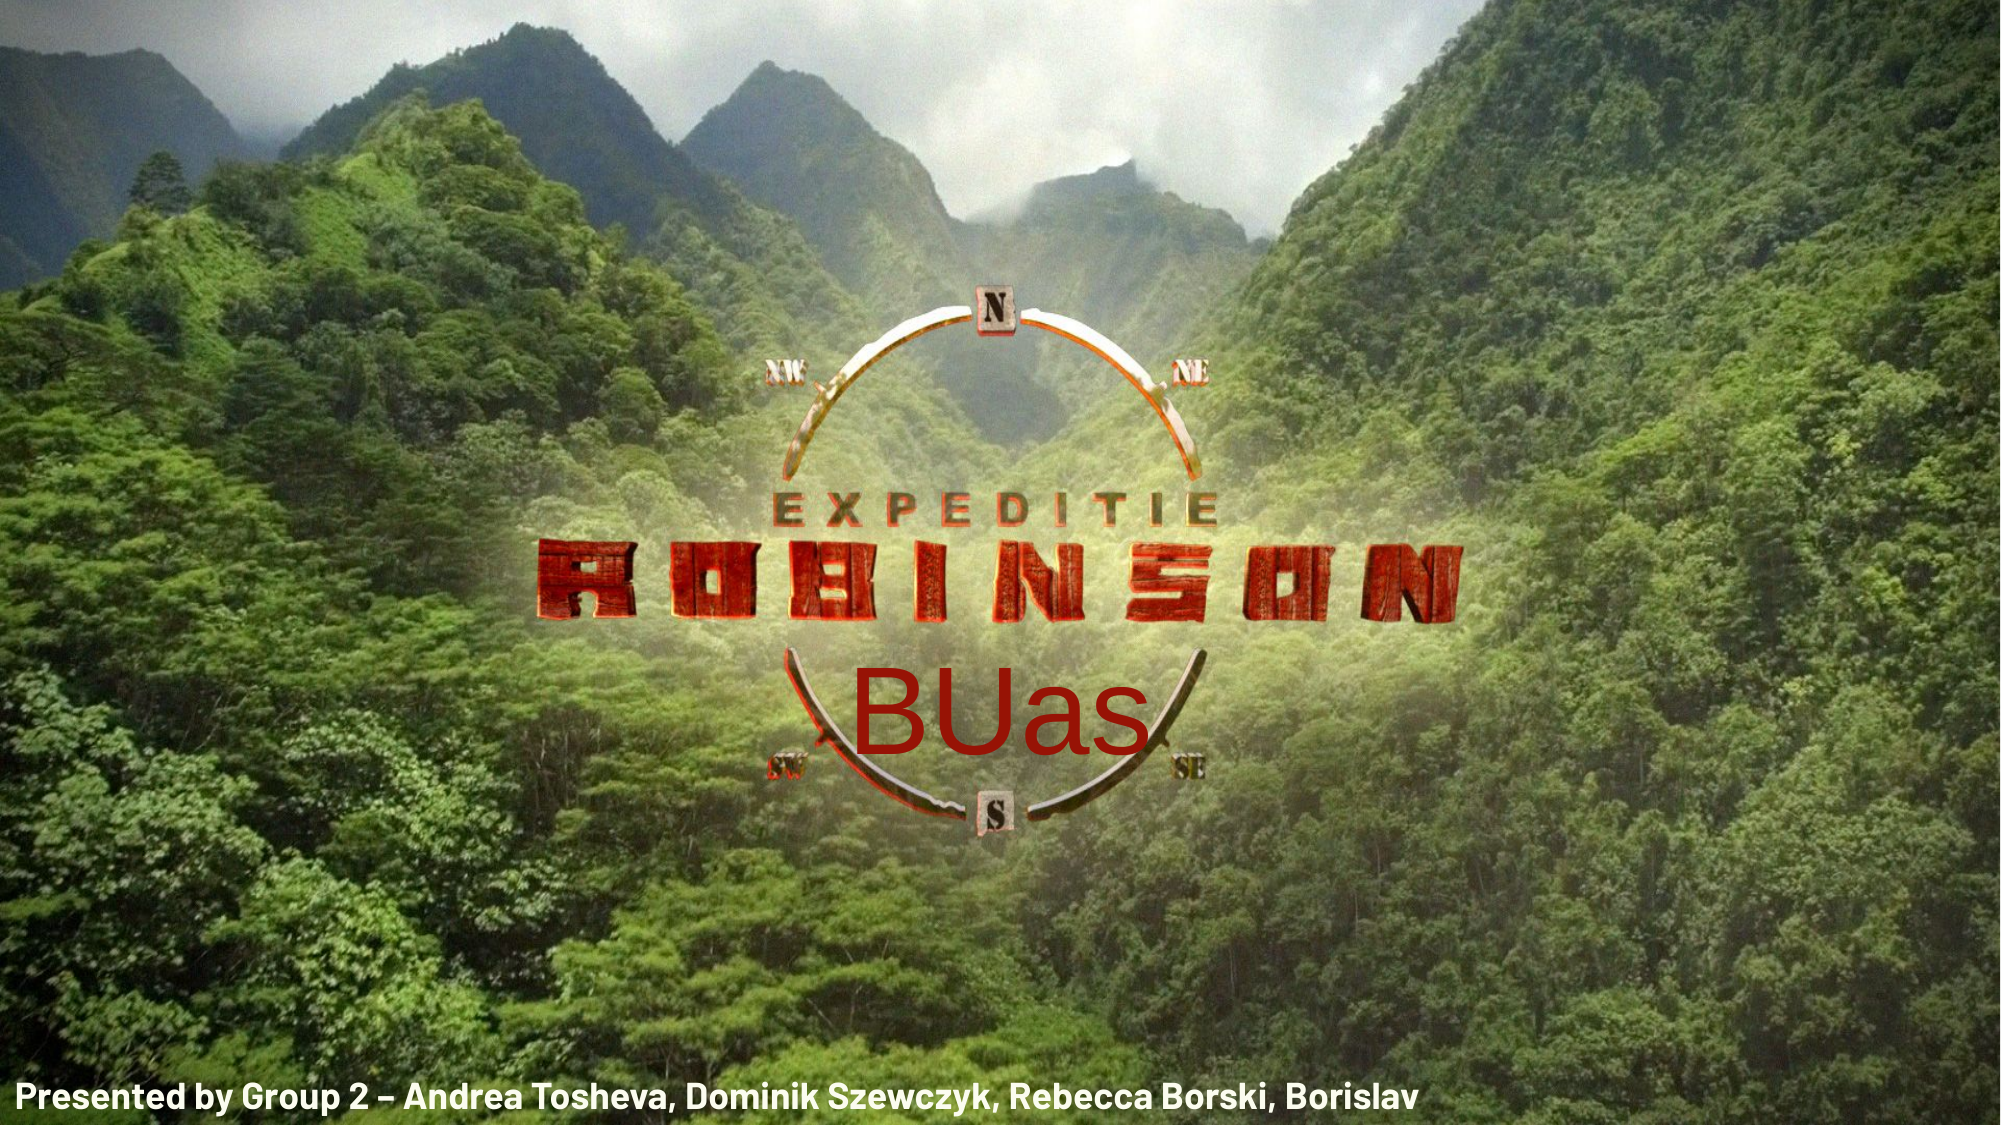

# BUas

Presented by Group 2 – Andrea Tosheva, Dominik Szewczyk, Rebecca Borski, Borislav Nachev